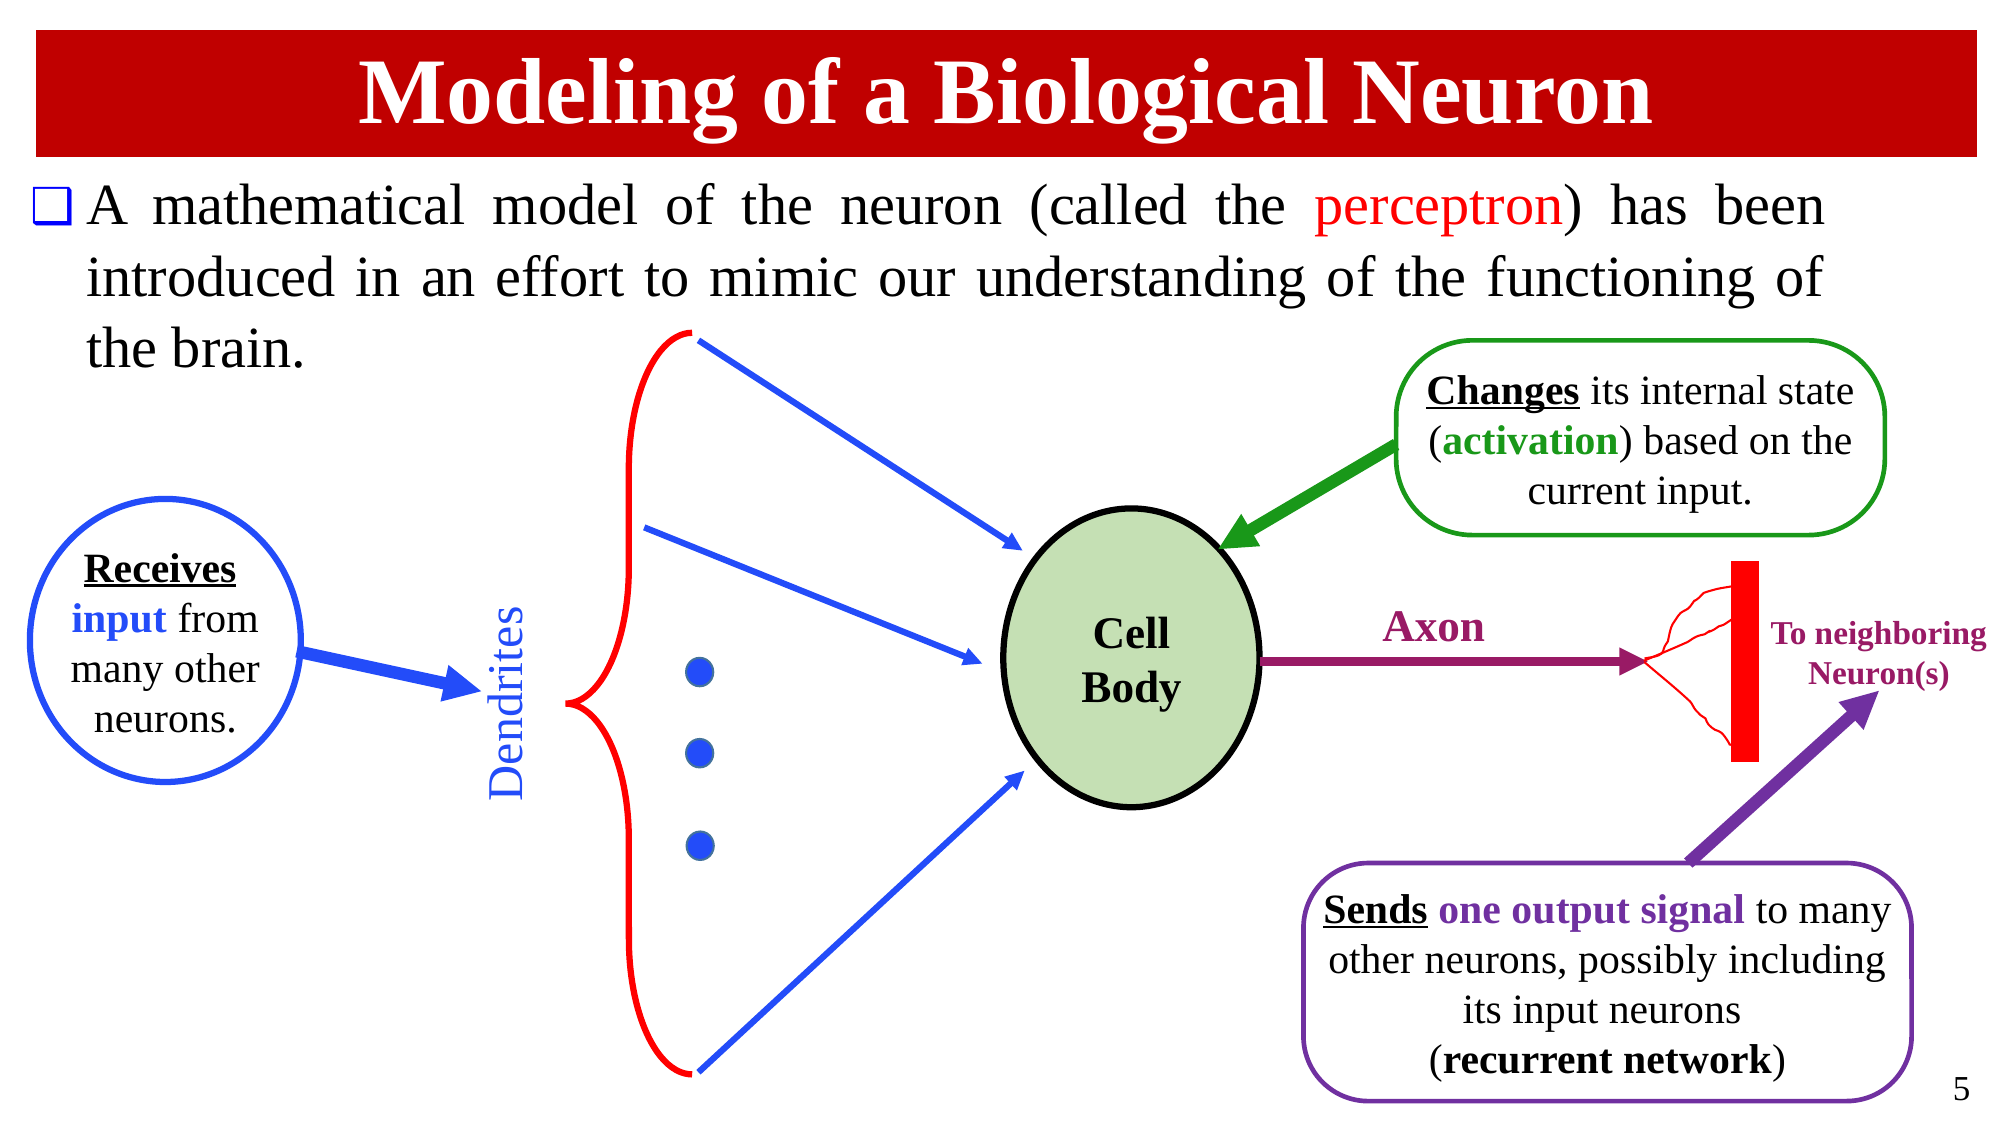

# Modeling of a Biological Neuron
A mathematical model of the neuron (called the perceptron) has been introduced in an effort to mimic our understanding of the functioning of the brain.

Dendrites

Changes its internal state (activation) based on the current input.
Receives
input from many other neurons.
Cell Body

Axon
To neighboring
Neuron(s)
Sends one output signal to many other neurons, possibly including its input neurons
(recurrent network)
5